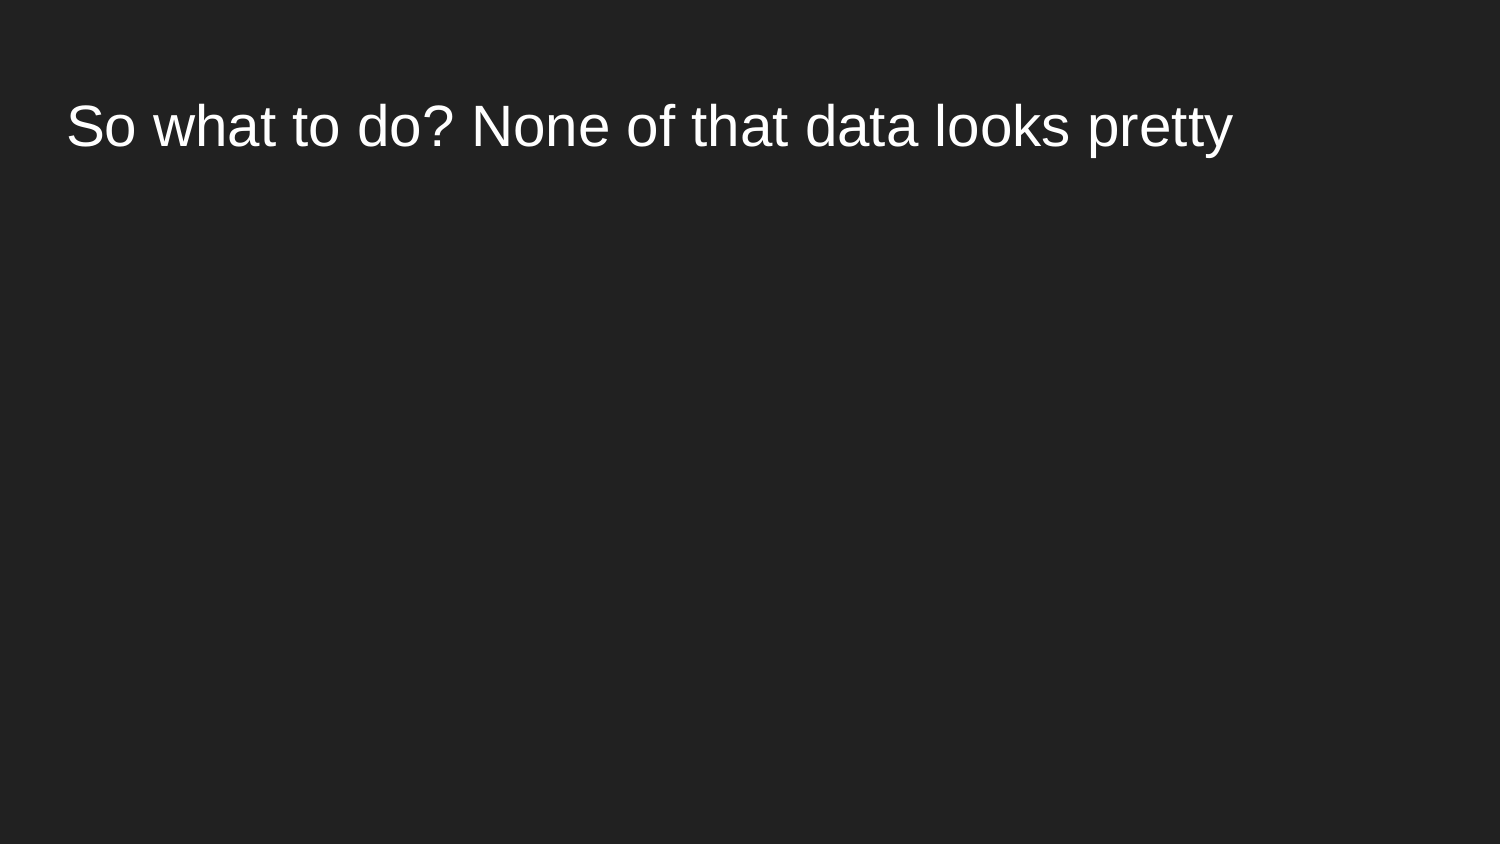

# So what to do? None of that data looks pretty